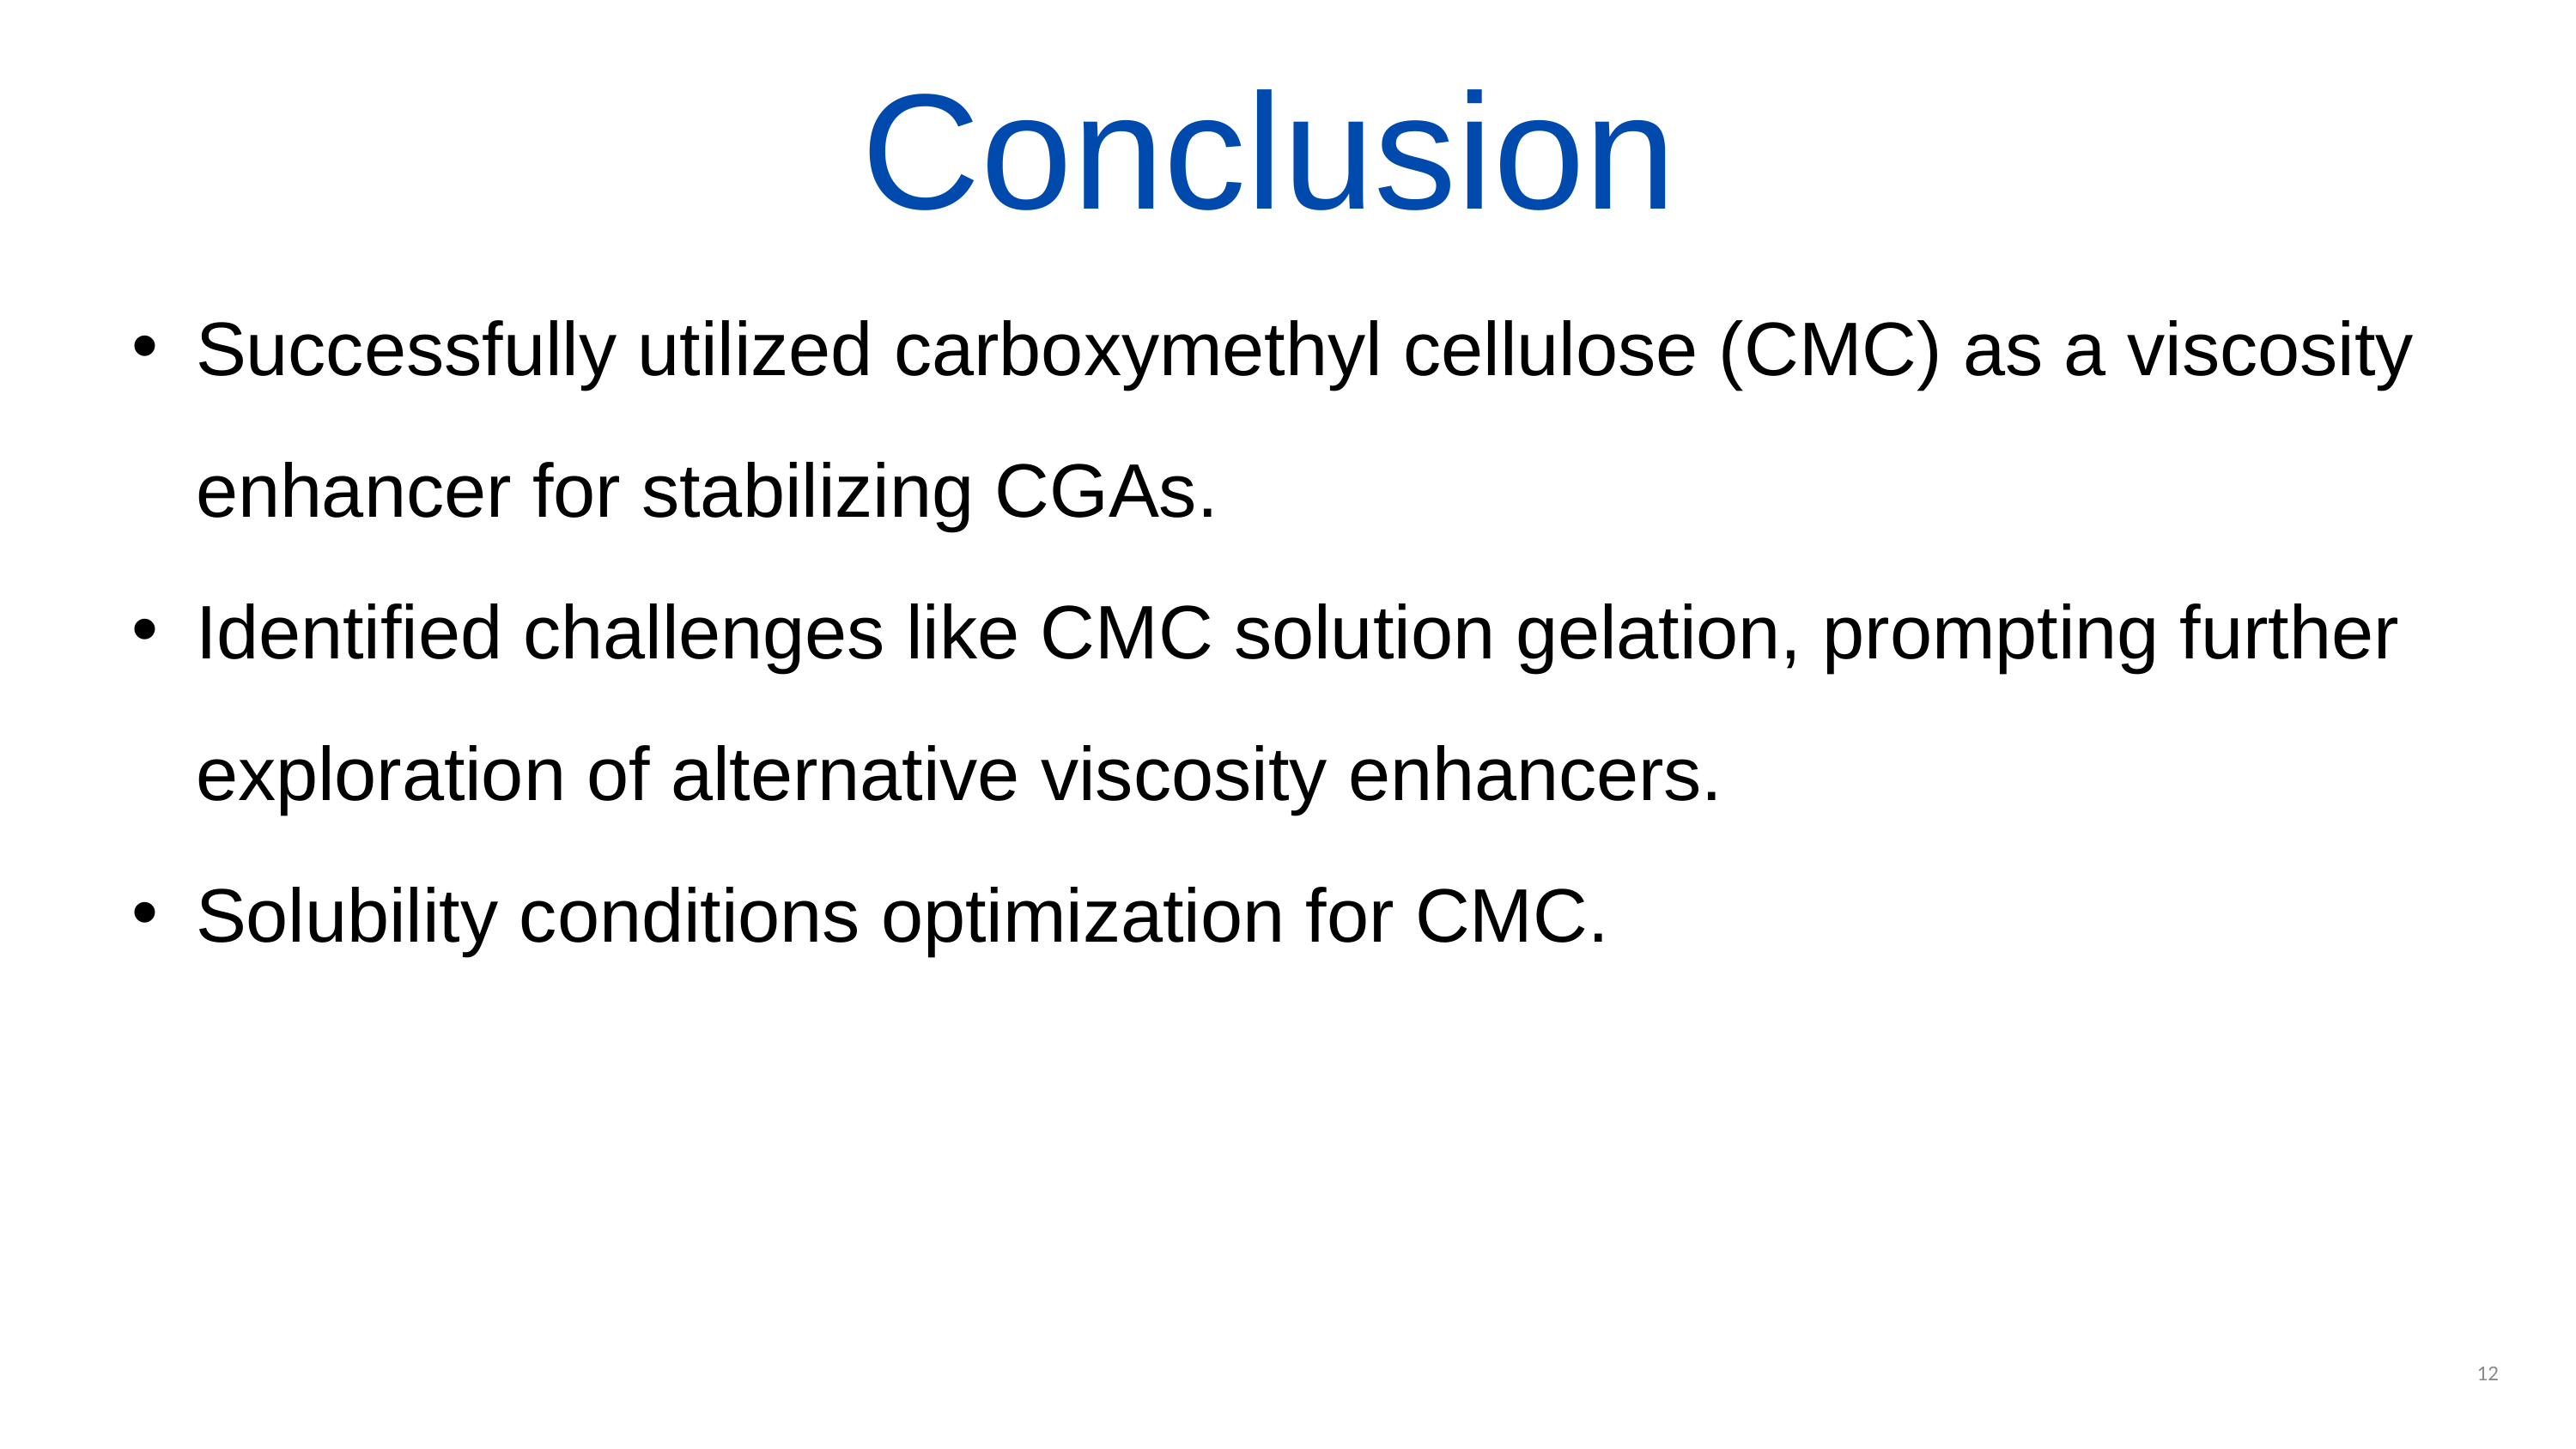

Conclusion
Successfully utilized carboxymethyl cellulose (CMC) as a viscosity enhancer for stabilizing CGAs.
Identified challenges like CMC solution gelation, prompting further exploration of alternative viscosity enhancers.
Solubility conditions optimization for CMC.

12